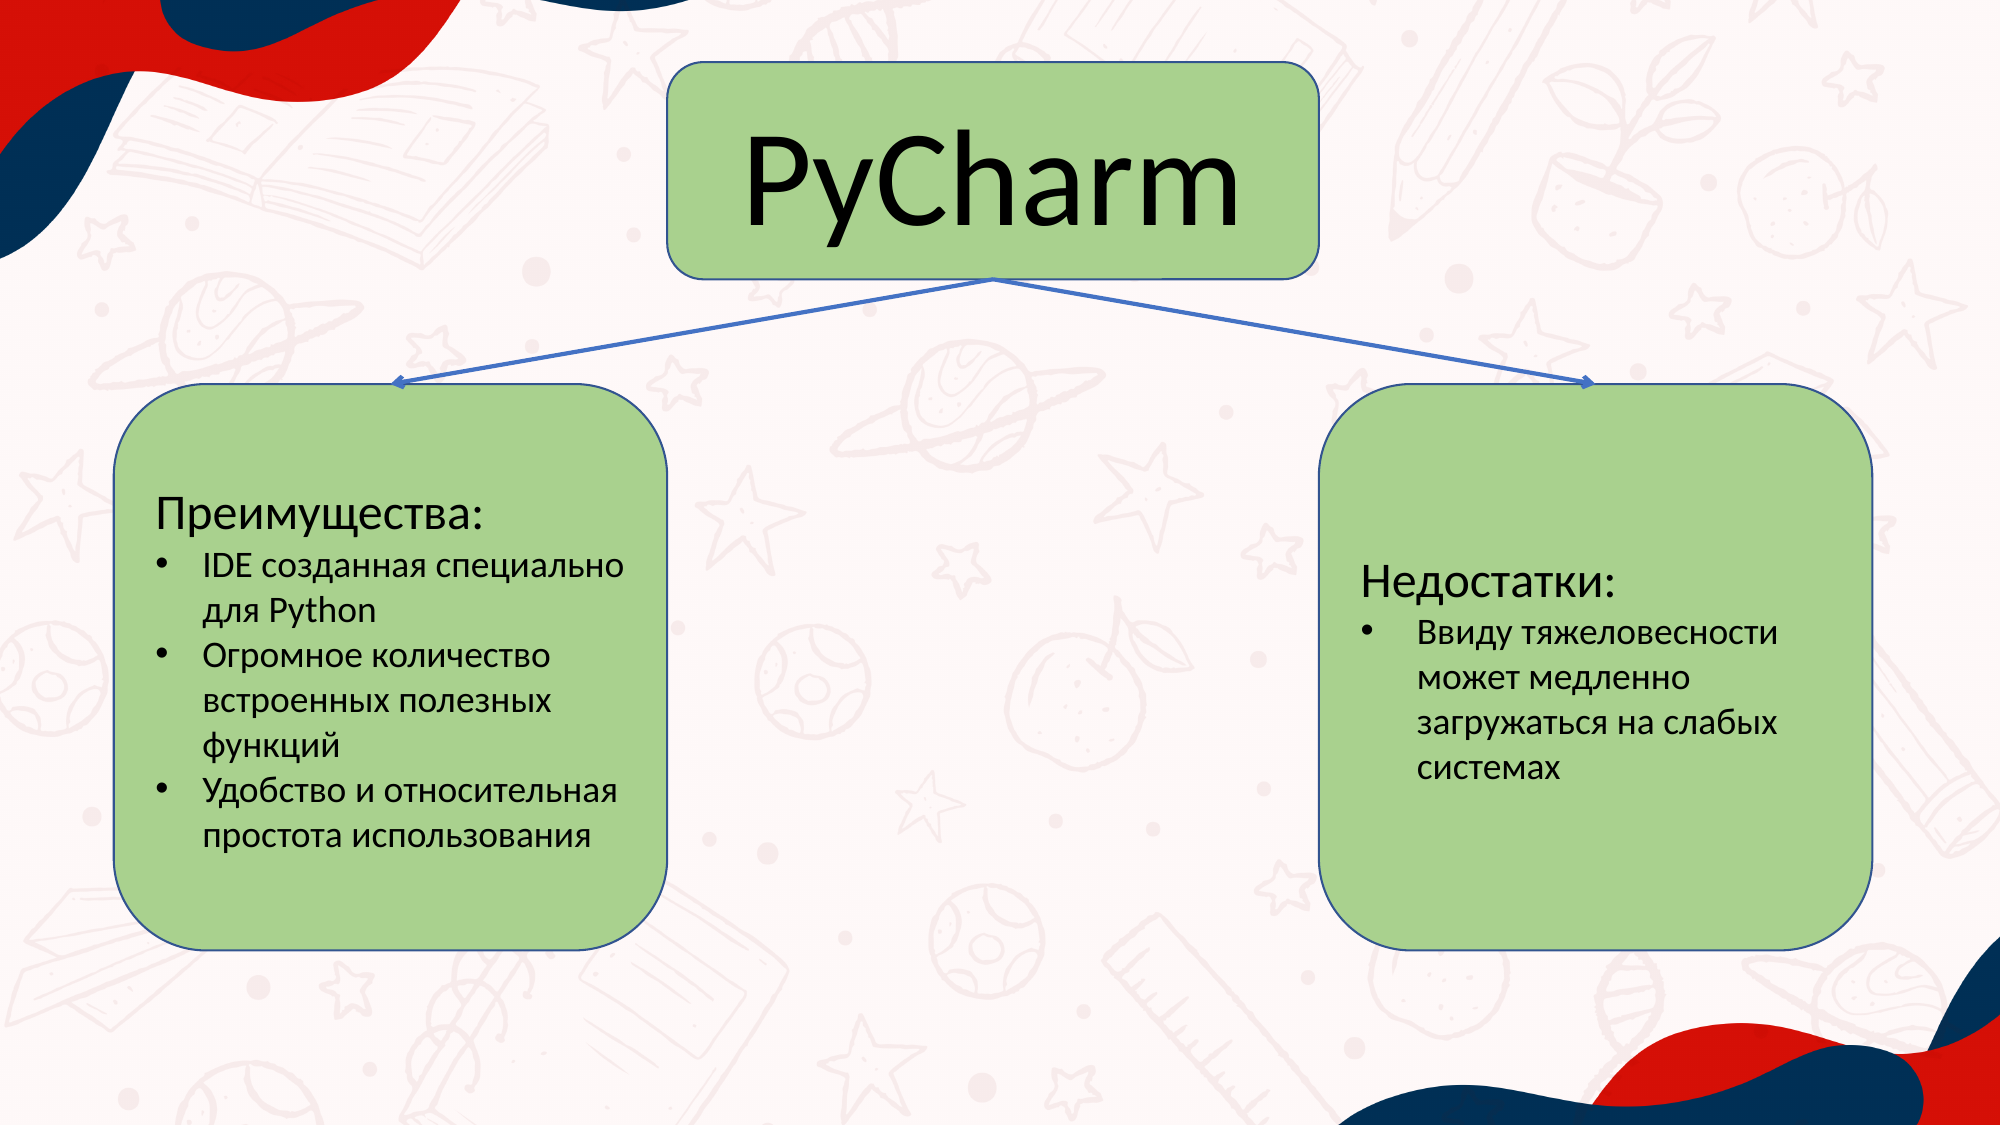

PyCharm
Преимущества:
IDE созданная специально для Python
Огромное количество встроенных полезных функций
Удобство и относительная простота использования
Недостатки:
Ввиду тяжеловесности может медленно загружаться на слабых системах